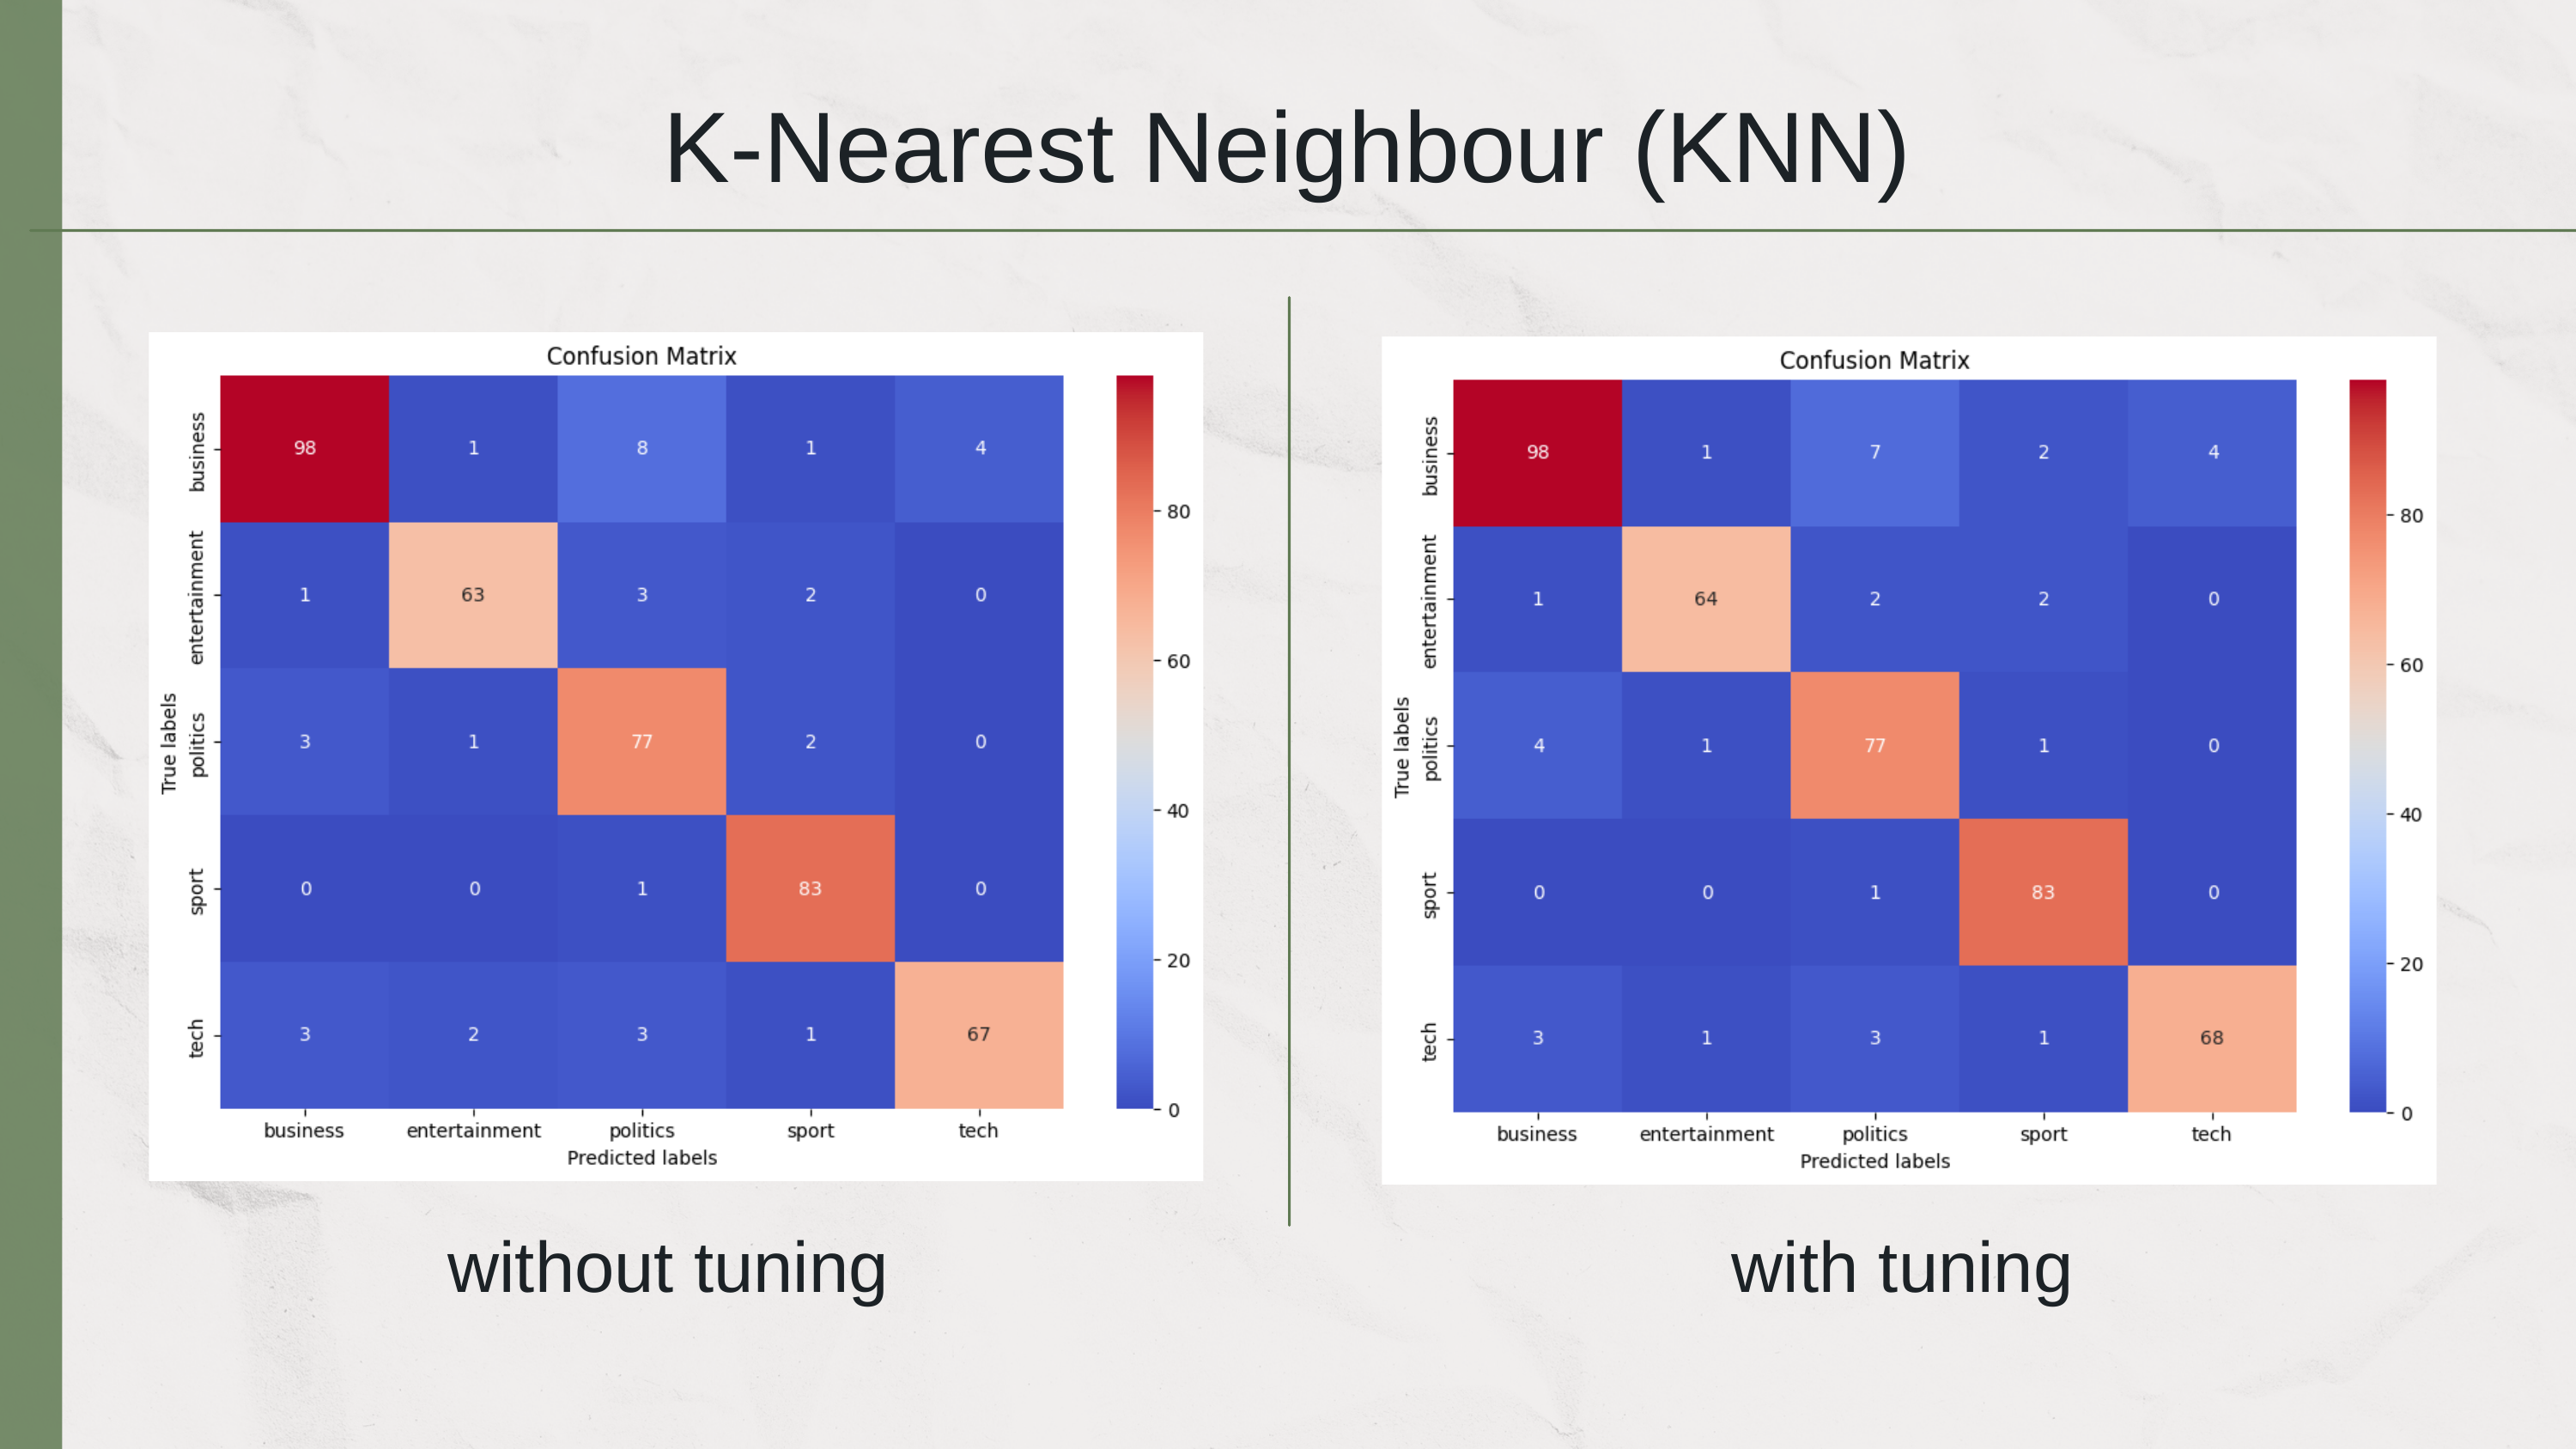

K-Nearest Neighbour (KNN)

without tuning
with tuning